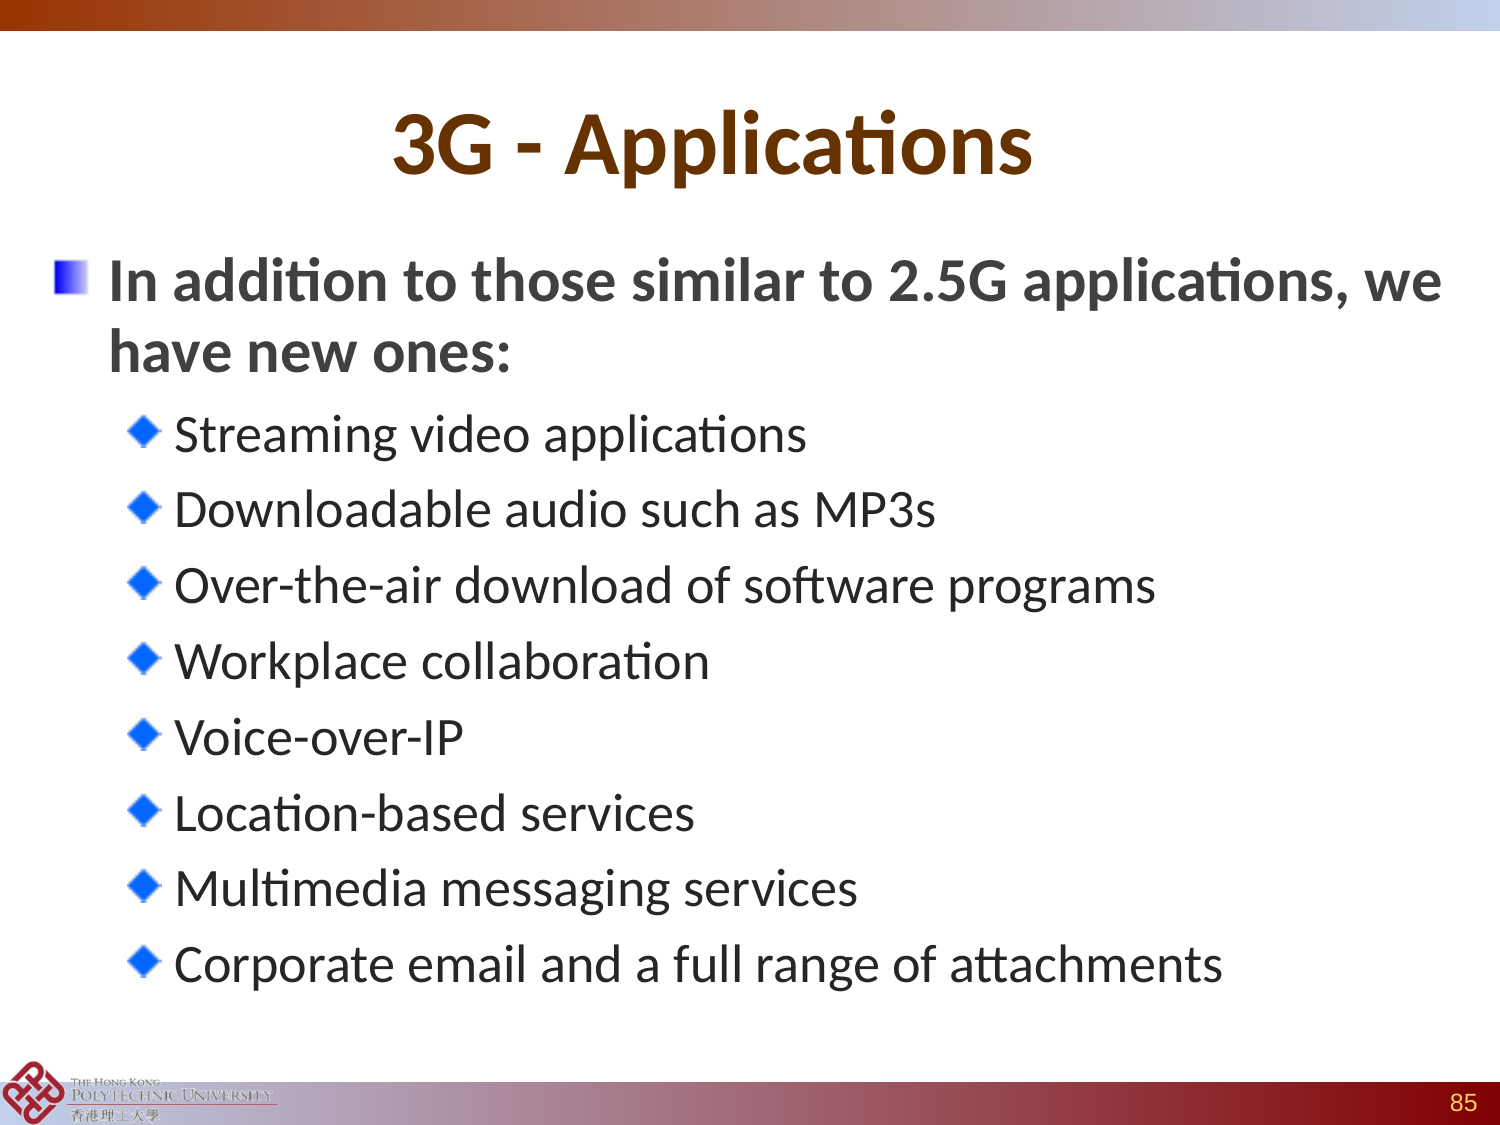

# 3G - Applications
In addition to those similar to 2.5G applications, we have new ones:
Streaming video applications
Downloadable audio such as MP3s
Over-the-air download of software programs
Workplace collaboration
Voice-over-IP
Location-based services
Multimedia messaging services
Corporate email and a full range of attachments